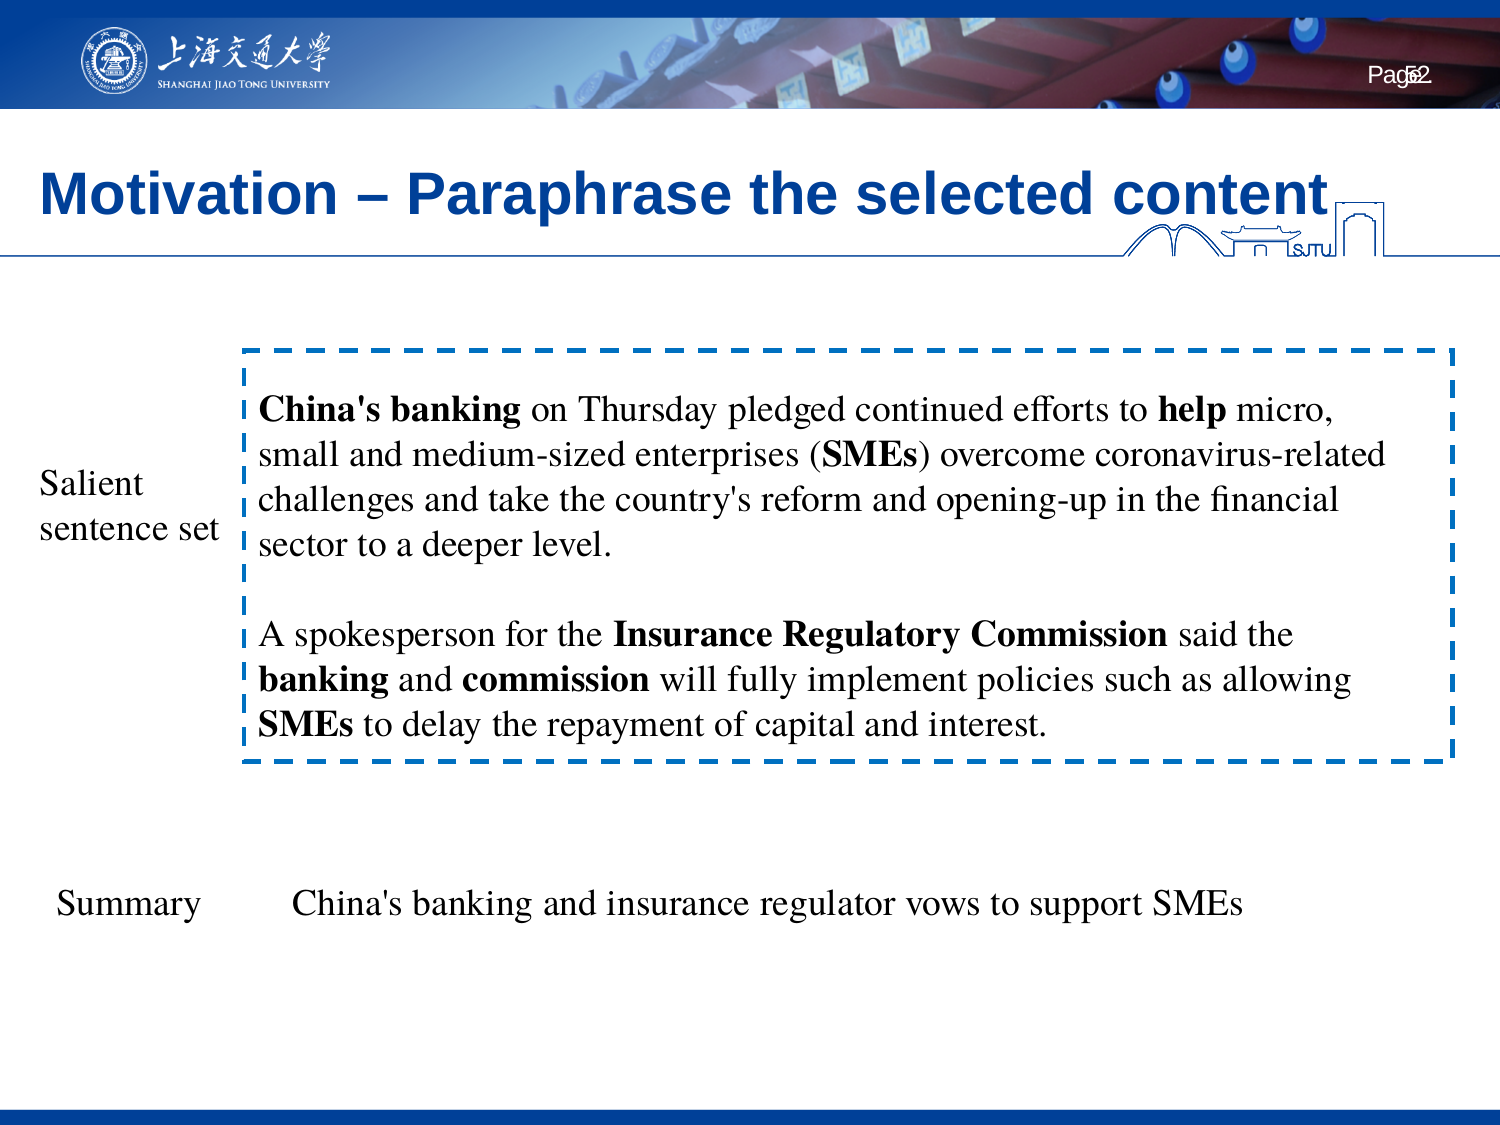

# Motivation – Paraphrase the selected content

China's banking on Thursday pledged continued efforts to help micro, small and medium-sized enterprises (SMEs) overcome coronavirus-related challenges and take the country's reform and opening-up in the financial sector to a deeper level.

A spokesperson for the Insurance Regulatory Commission said the banking and commission will fully implement policies such as allowing SMEs to delay the repayment of capital and interest.

Salient sentence set
Summary
China's banking and insurance regulator vows to support SMEs